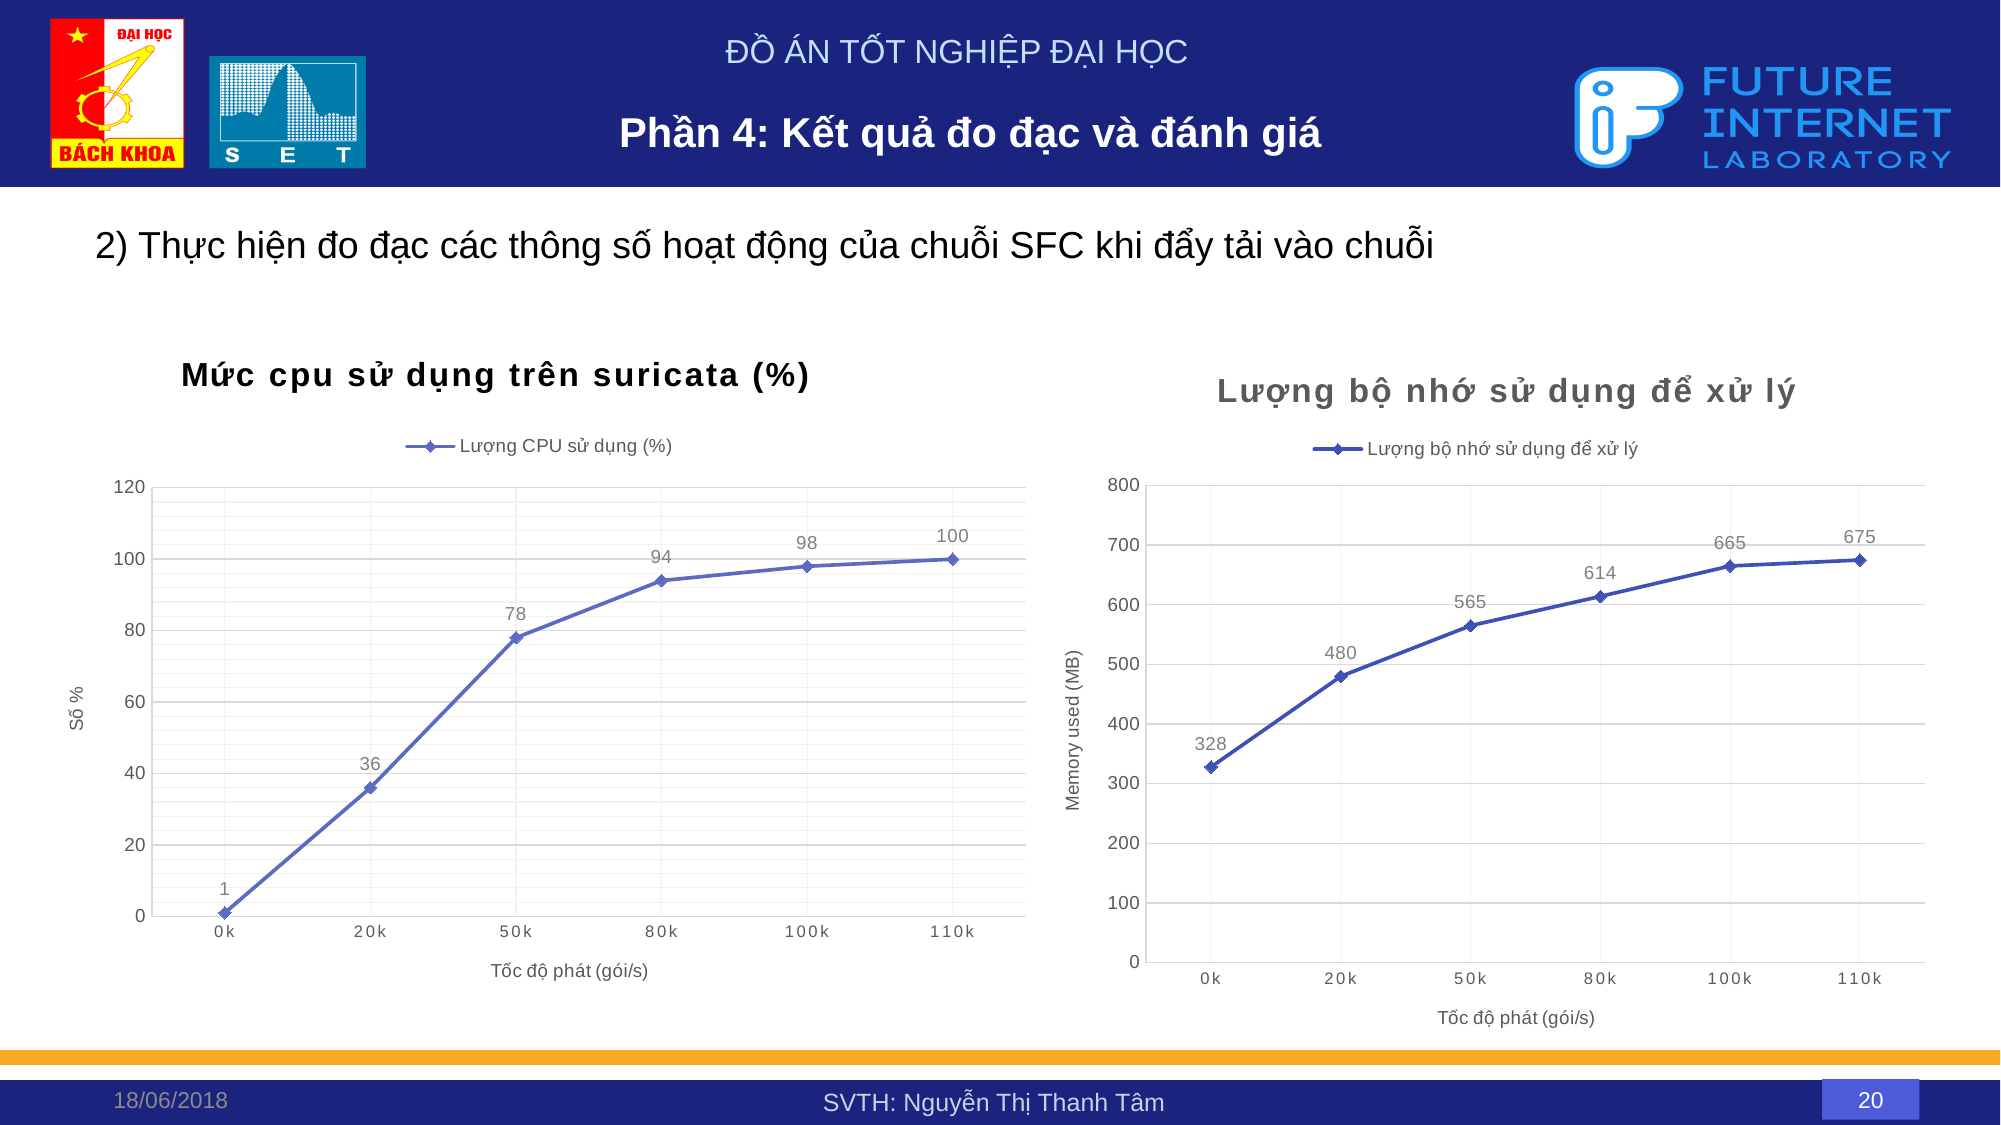

# Phần 4: Kết quả đo đạc và đánh giá
2) Thực hiện đo đạc các thông số hoạt động của chuỗi SFC khi đẩy tải vào chuỗi

### Chart:

| Category | Lượng bộ nhớ sử dụng để xử lý |
|---|---|
| 0k | 328.0 |
| 20k | 480.0 |
| 50k | 565.0 |
| 80k | 614.0 |
| 100k | 665.0 |
| 110k | 675.0 |

### Chart: Mức cpu sử dụng trên suricata (%)

| Category | Lượng CPU sử dụng (%) |
|---|---|
| 0k | 1.0 |
| 20k | 36.0 |
| 50k | 78.0 |
| 80k | 94.0 |
| 100k | 98.0 |
| 110k | 100.0 |
18/06/2018
20